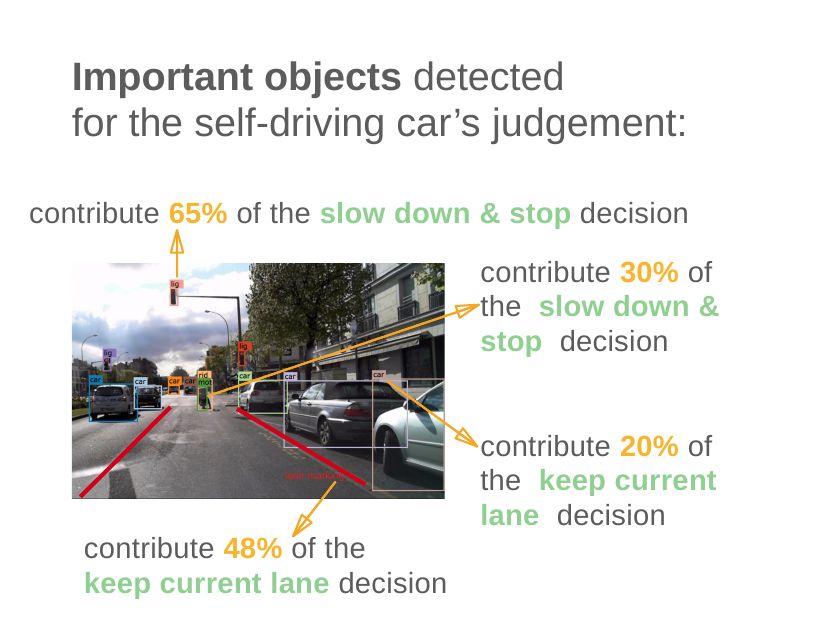

# Important objects detected
for the self-driving car’s judgement:
contribute 65% of the slow down & stop decision
contribute 30% of the  slow down & stop  decision

contribute 20% of the  keep current lane  decision
lane marking
contribute 48% of the
keep current lane decision